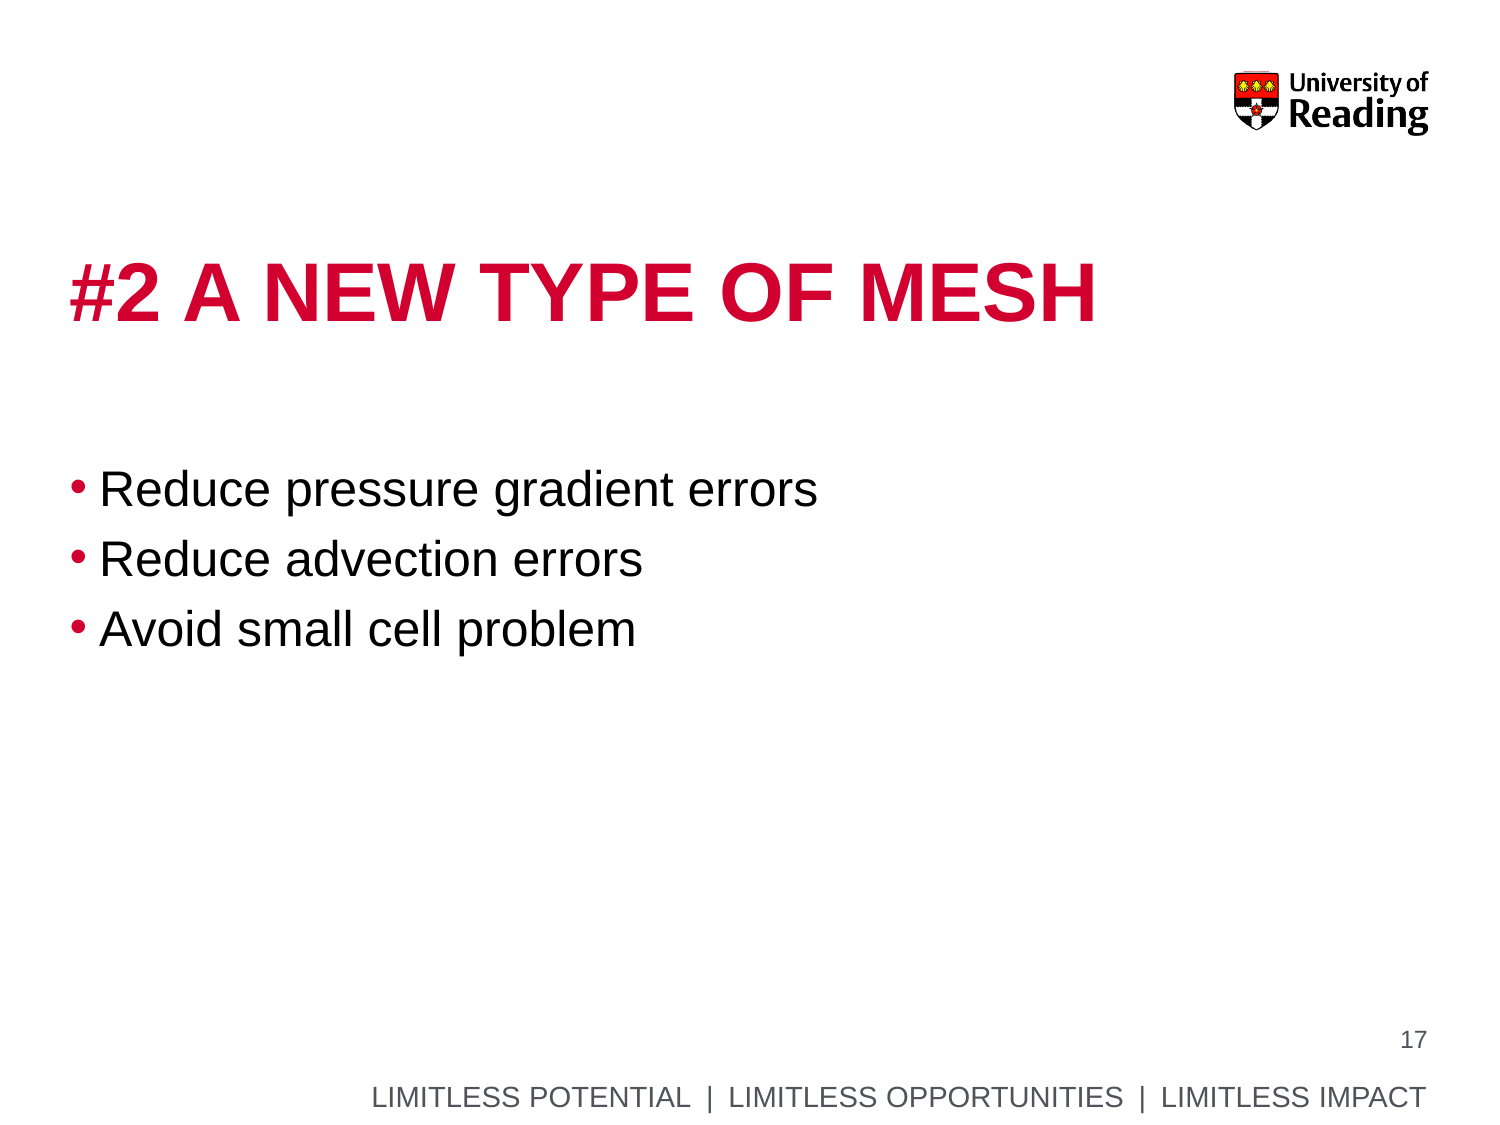

# #2 A new type of mesh
Reduce pressure gradient errors
Reduce advection errors
Avoid small cell problem
17